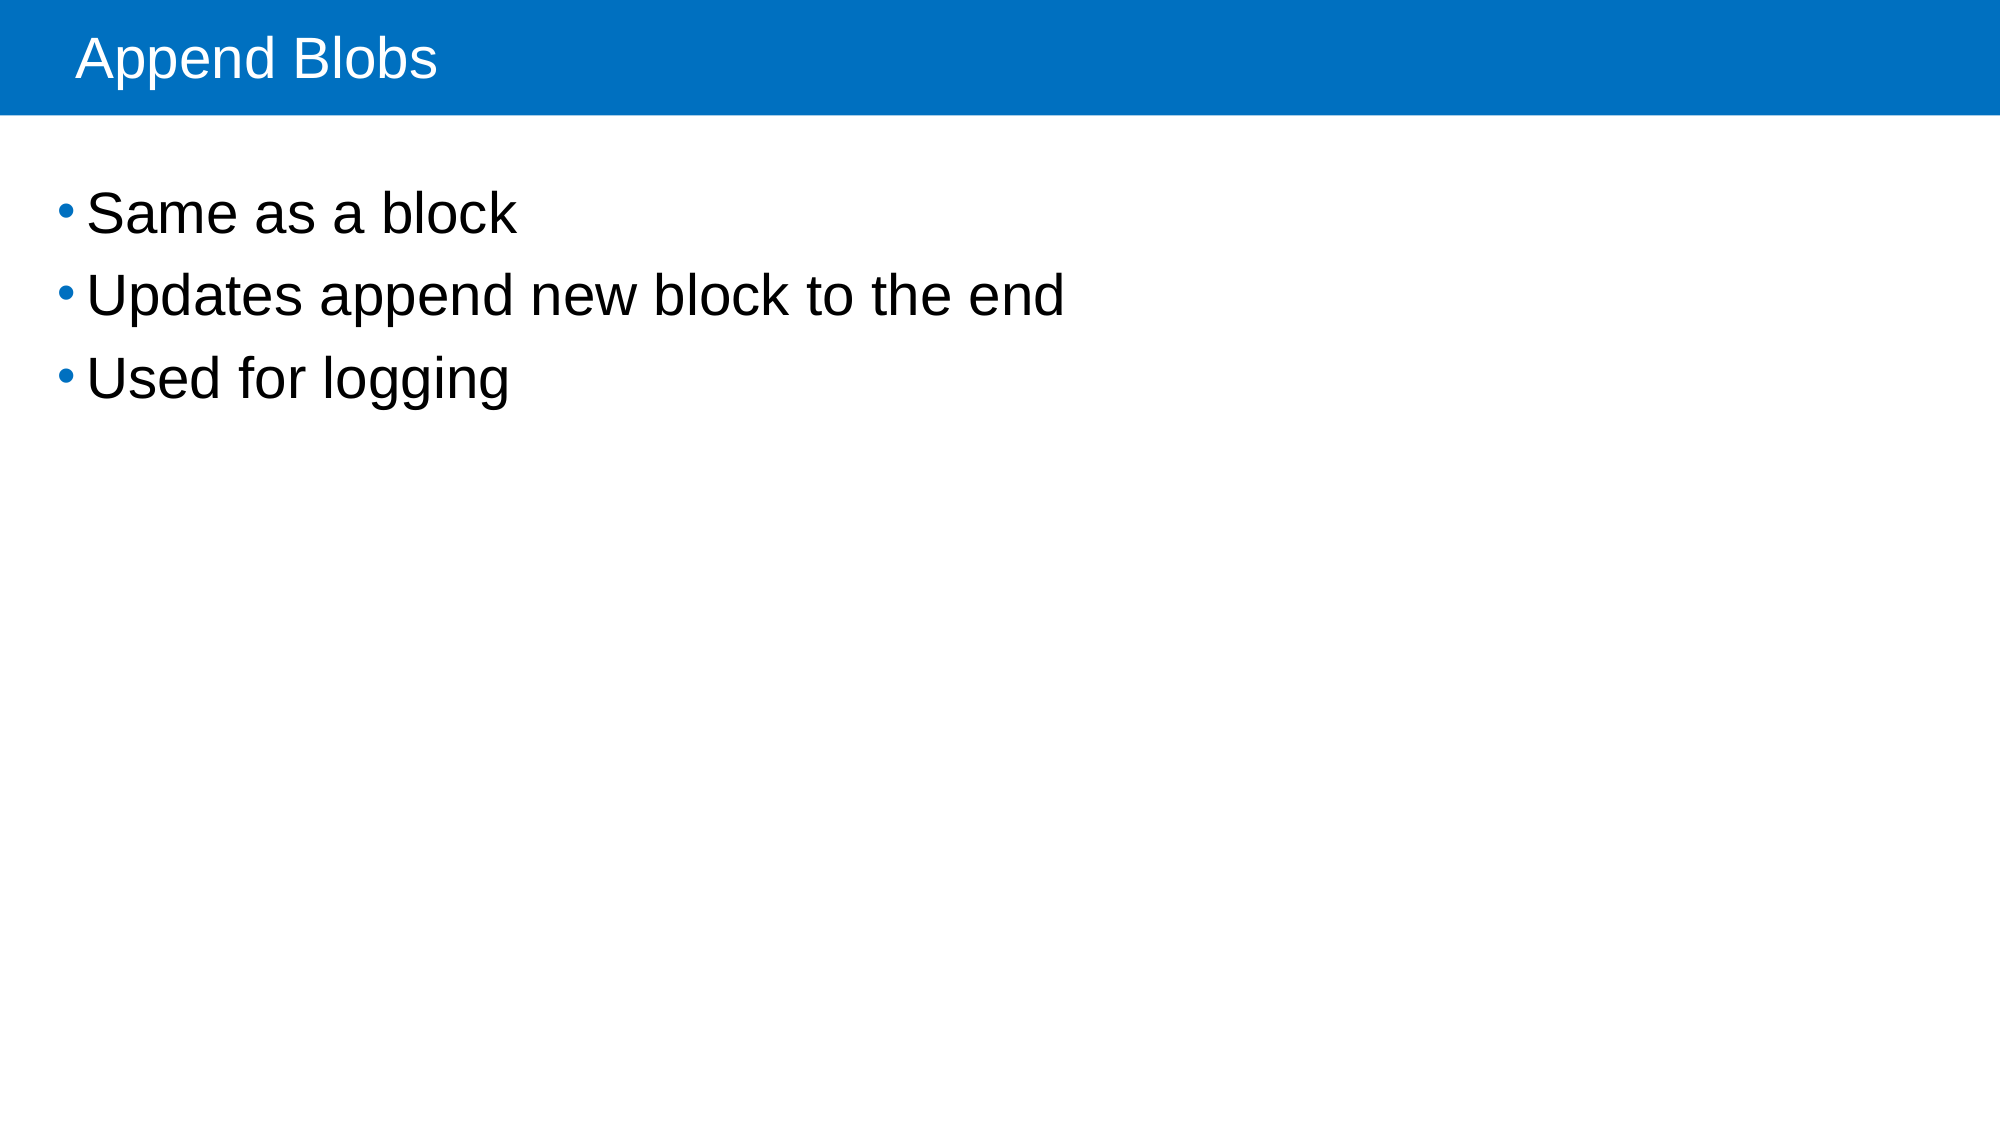

# Append Blobs
Same as a block
Updates append new block to the end
Used for logging